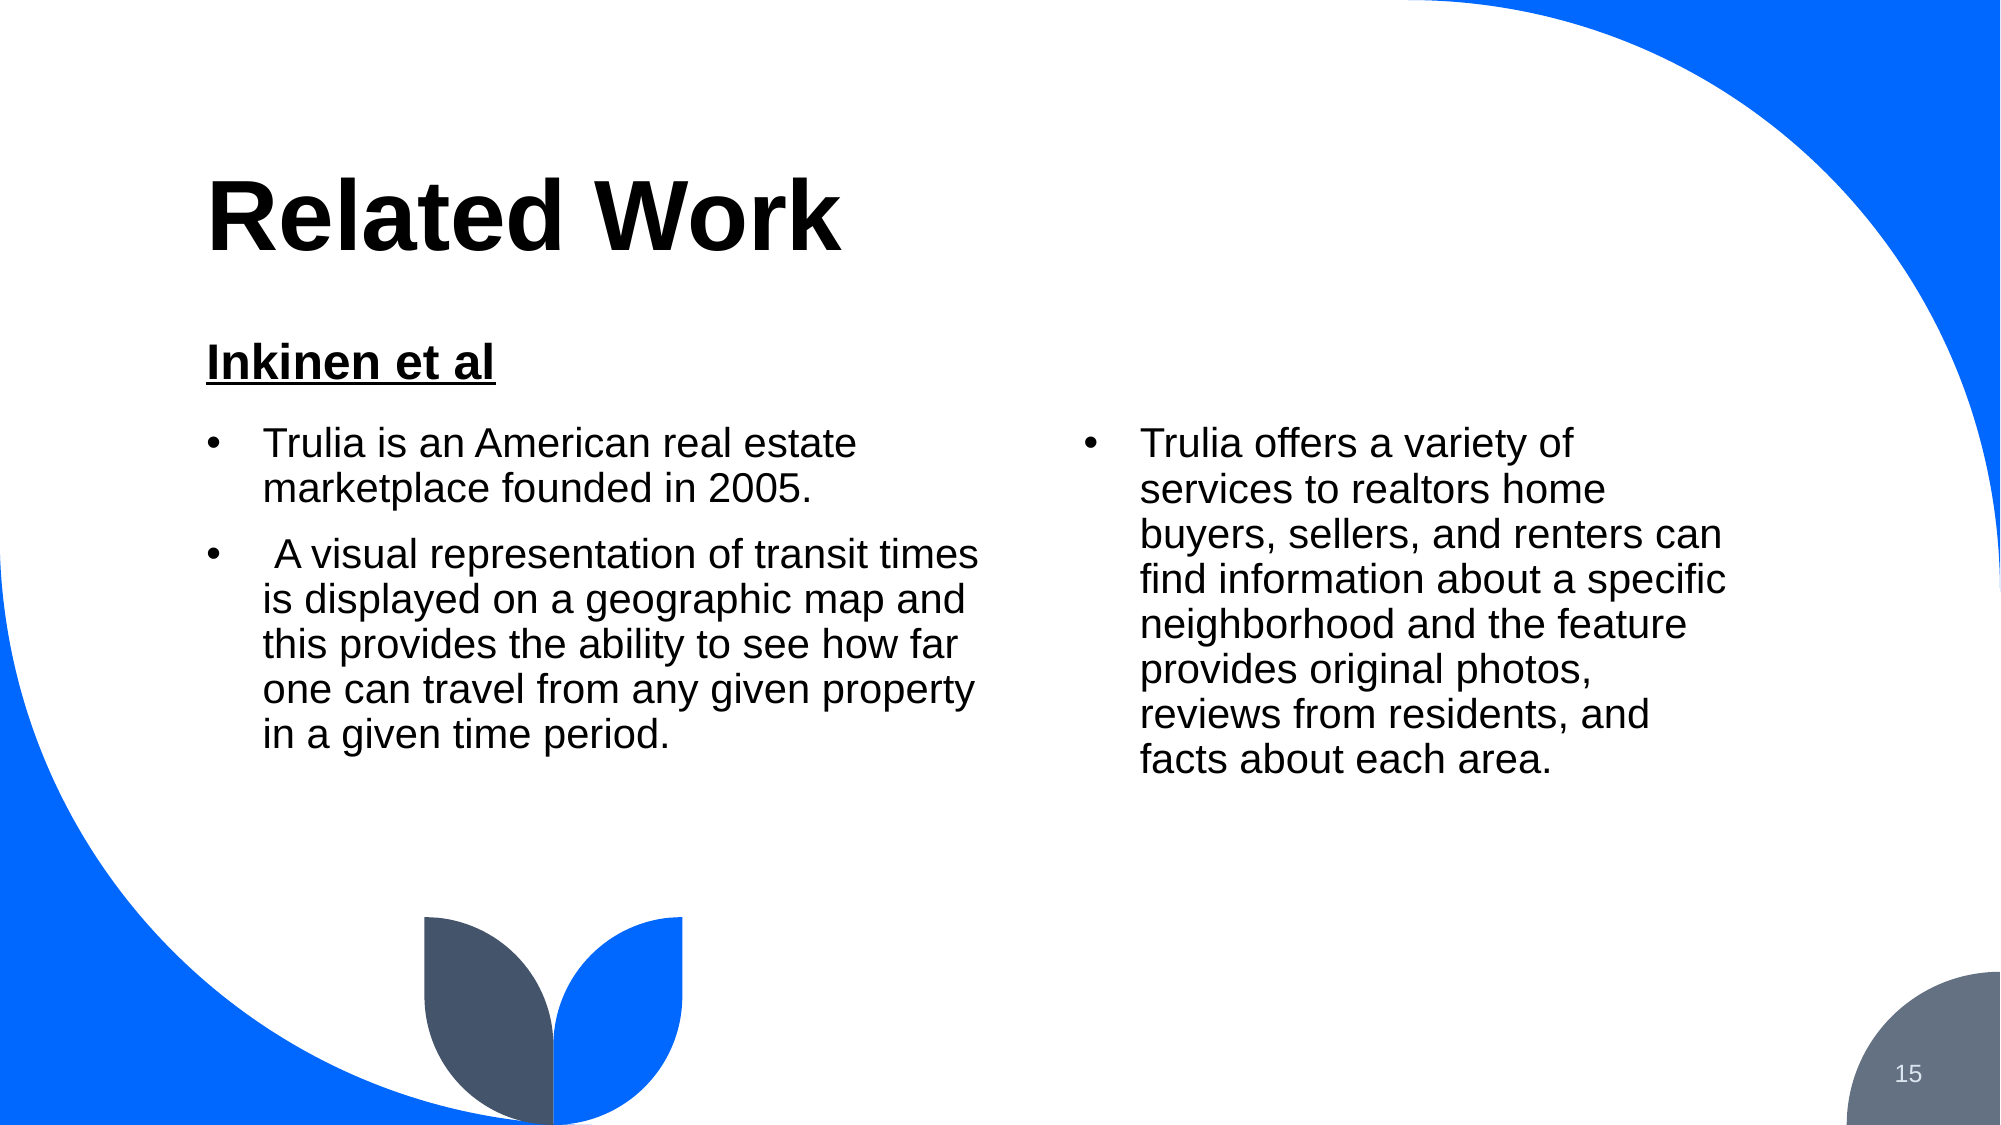

# Related Work
Inkinen et al
Trulia offers a variety of services to realtors home buyers, sellers, and renters can find information about a specific neighborhood and the feature provides original photos, reviews from residents, and facts about each area.

Trulia is an American real estate marketplace founded in 2005.
 A visual representation of transit times is displayed on a geographic map and this provides the ability to see how far one can travel from any given property in a given time period.

15